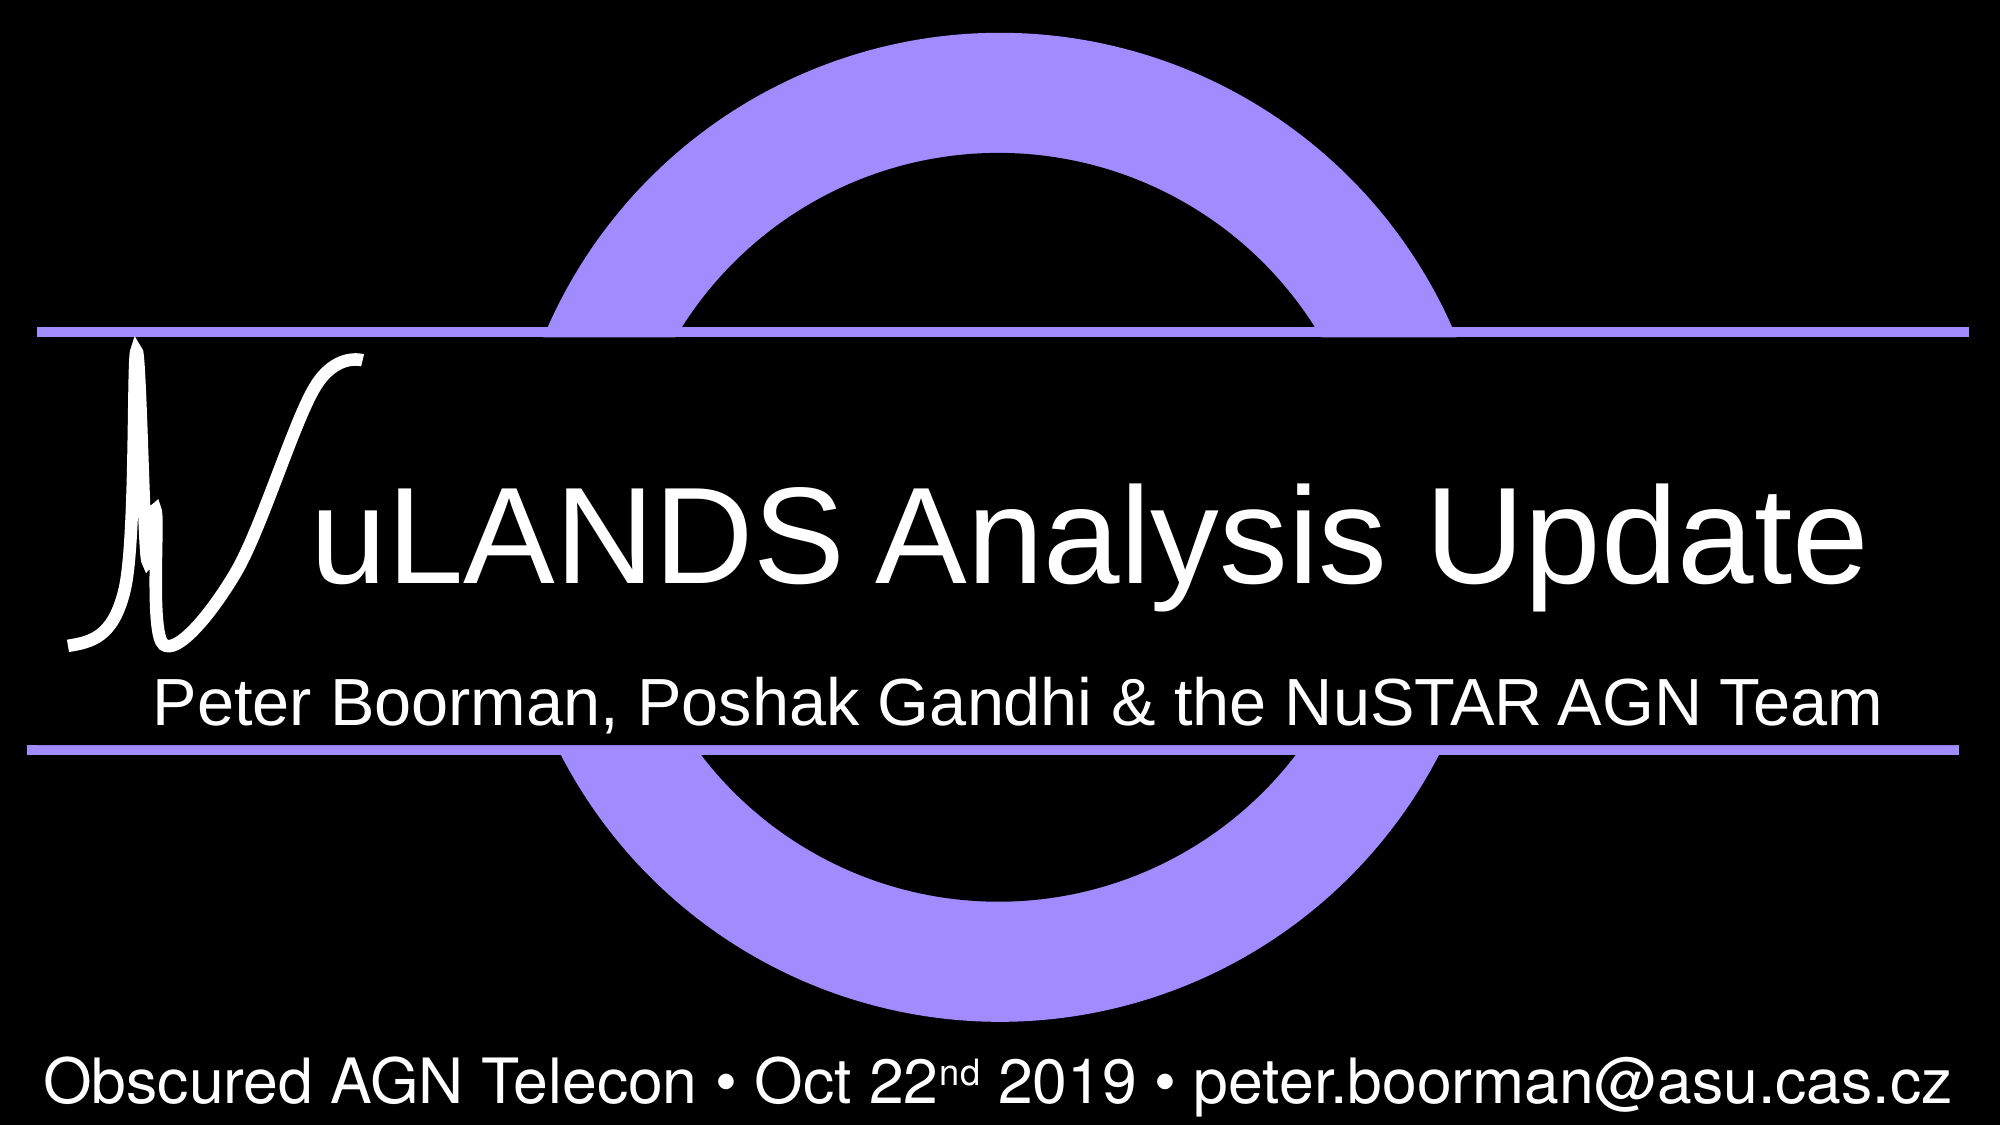

# uLANDS Analysis Update
Peter Boorman, Poshak Gandhi & the NuSTAR AGN Team
Obscured AGN Telecon • Oct 22nd 2019 • peter.boorman@asu.cas.cz